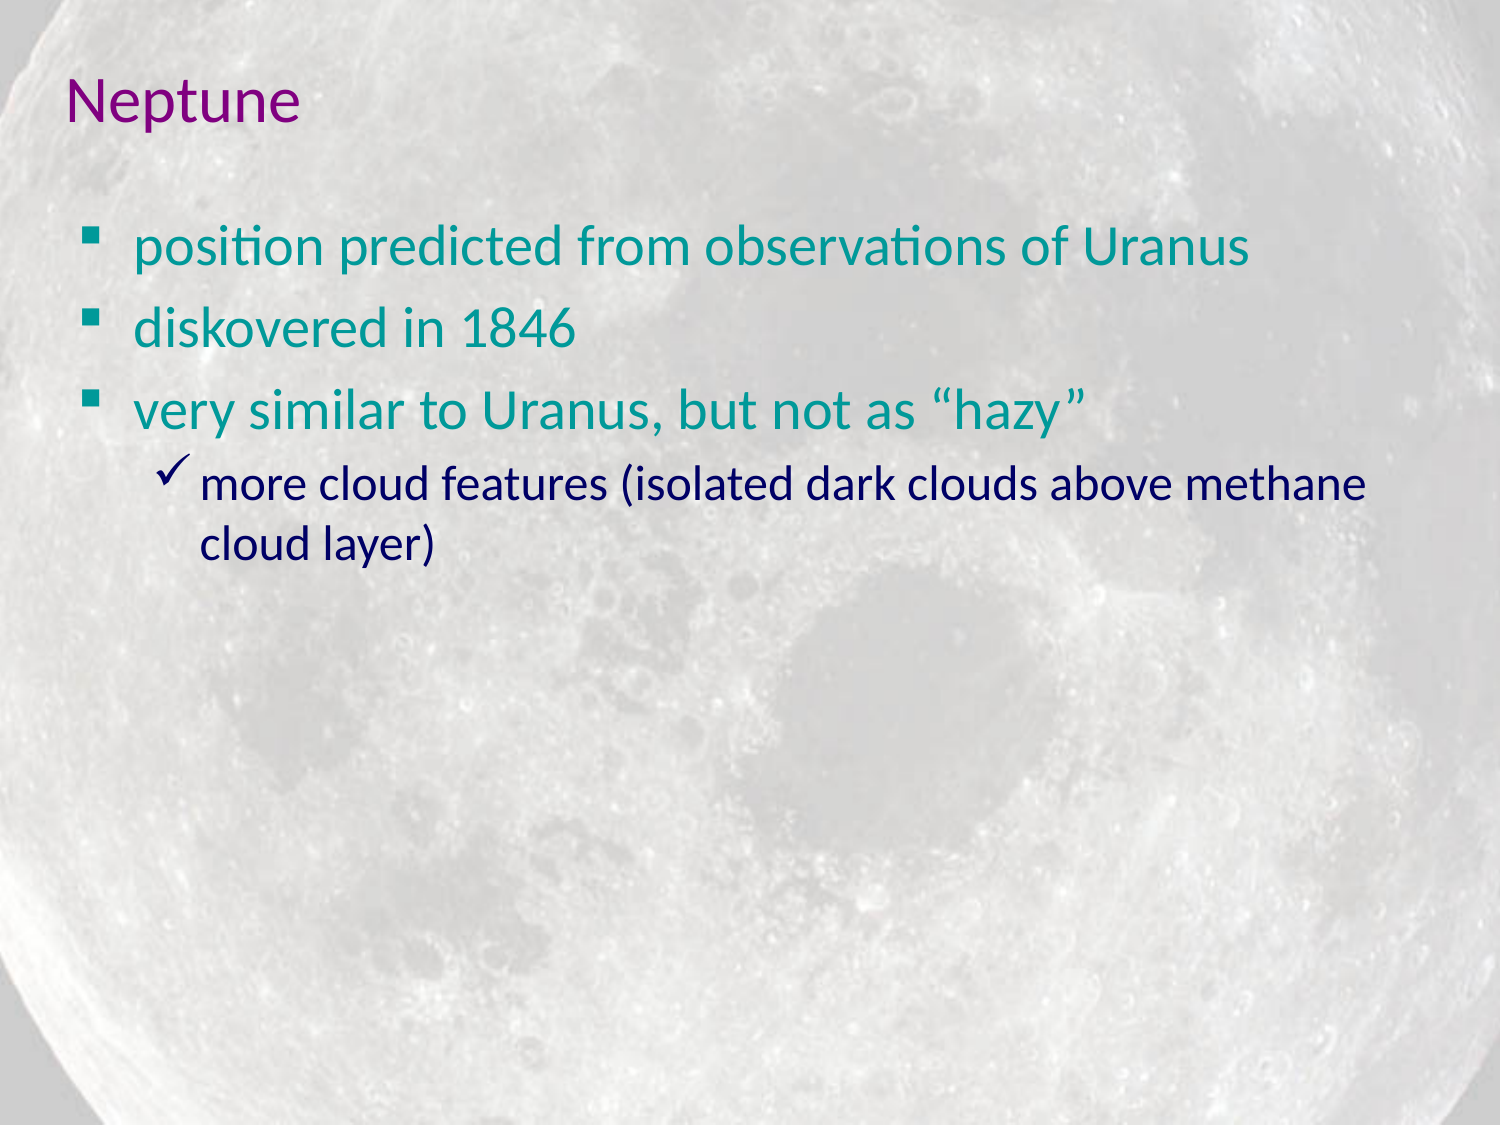

# Neptune
position predicted from observations of Uranus
diskovered in 1846
very similar to Uranus, but not as “hazy”
more cloud features (isolated dark clouds above methane cloud layer)